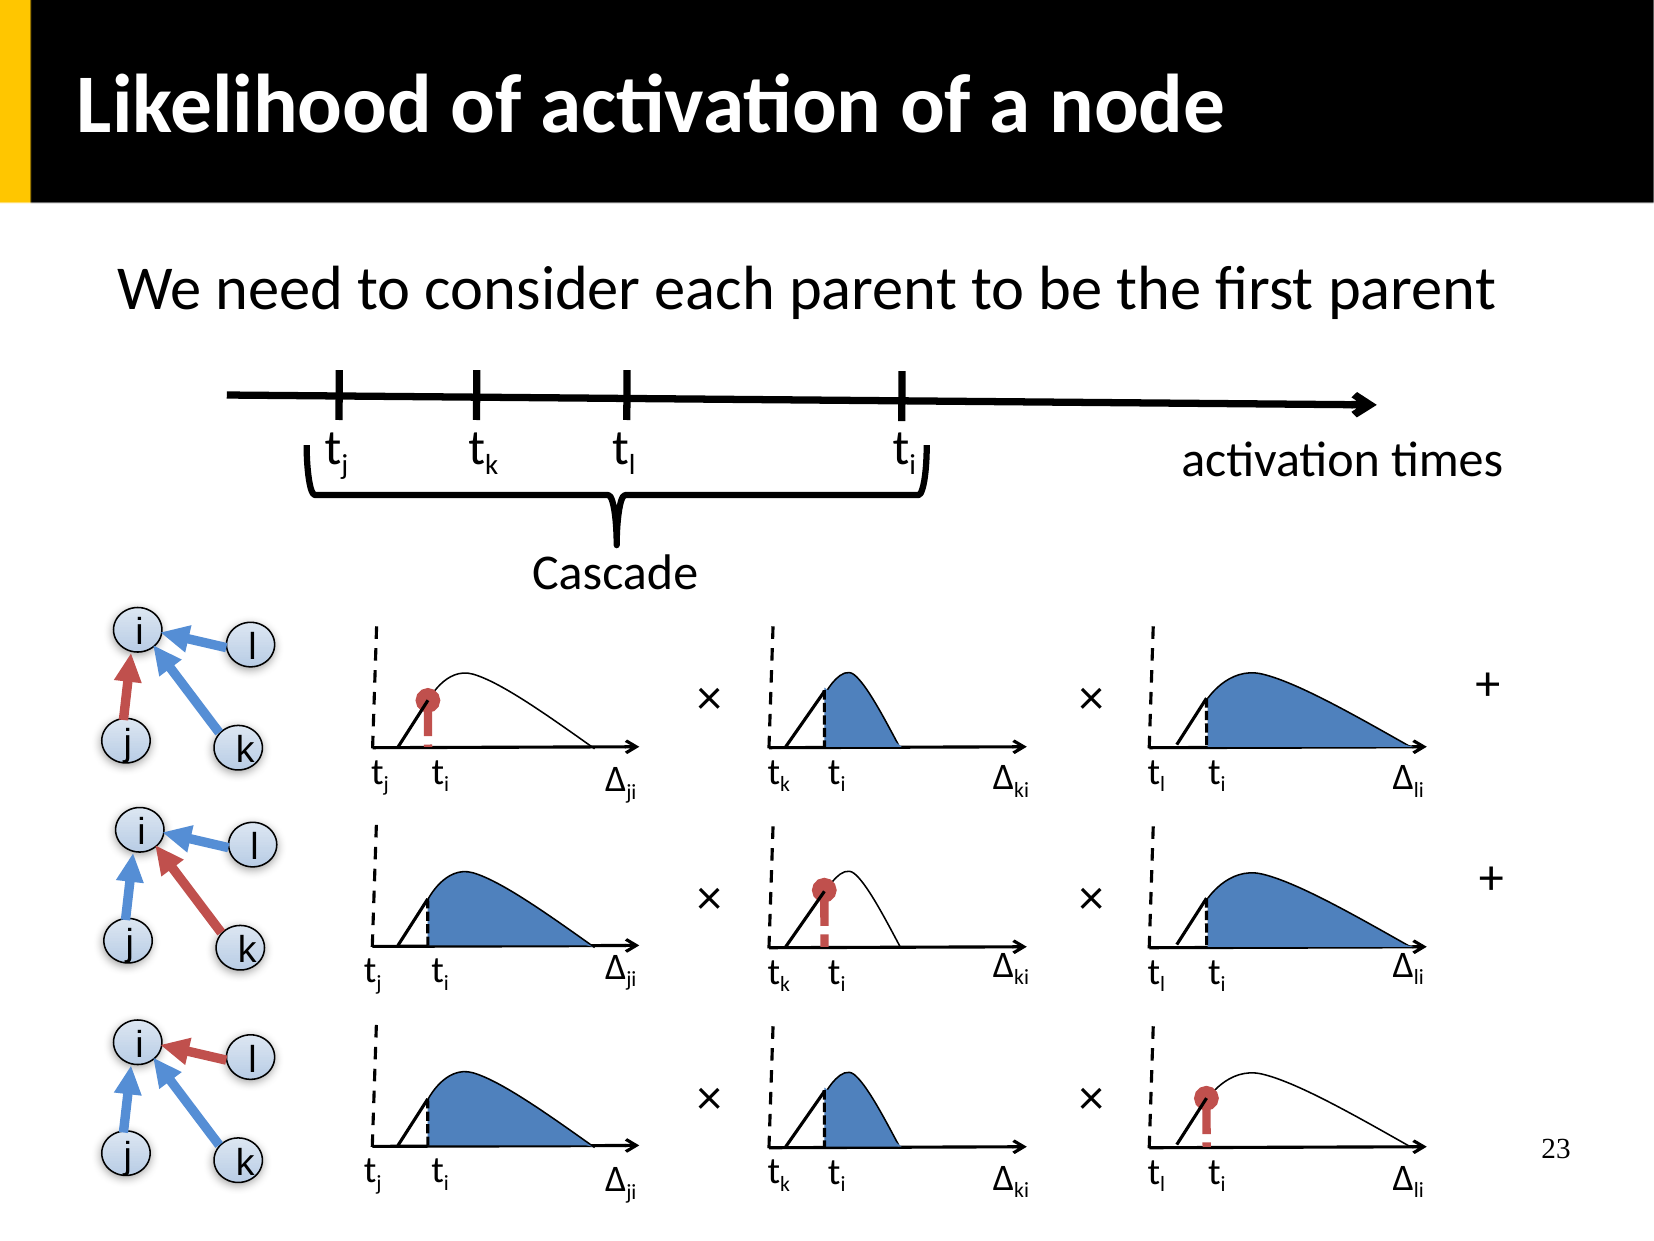

Likelihood of activation of a node

We need to consider each parent to be the first parent
tj

tk

tl

ti

activation times

Cascade

i
l
j
k
×

tk

ti

×

tl

ti

tj
ti

Δki

Δli

Δji

+
i
l
j
k

tj
ti

×
tk

ti

×

tl

ti

Δki

Δli

Δji

+
i
l
j
k

tj
ti

×

tk

ti

×
tl

ti

Δki

Δli

Δji

23